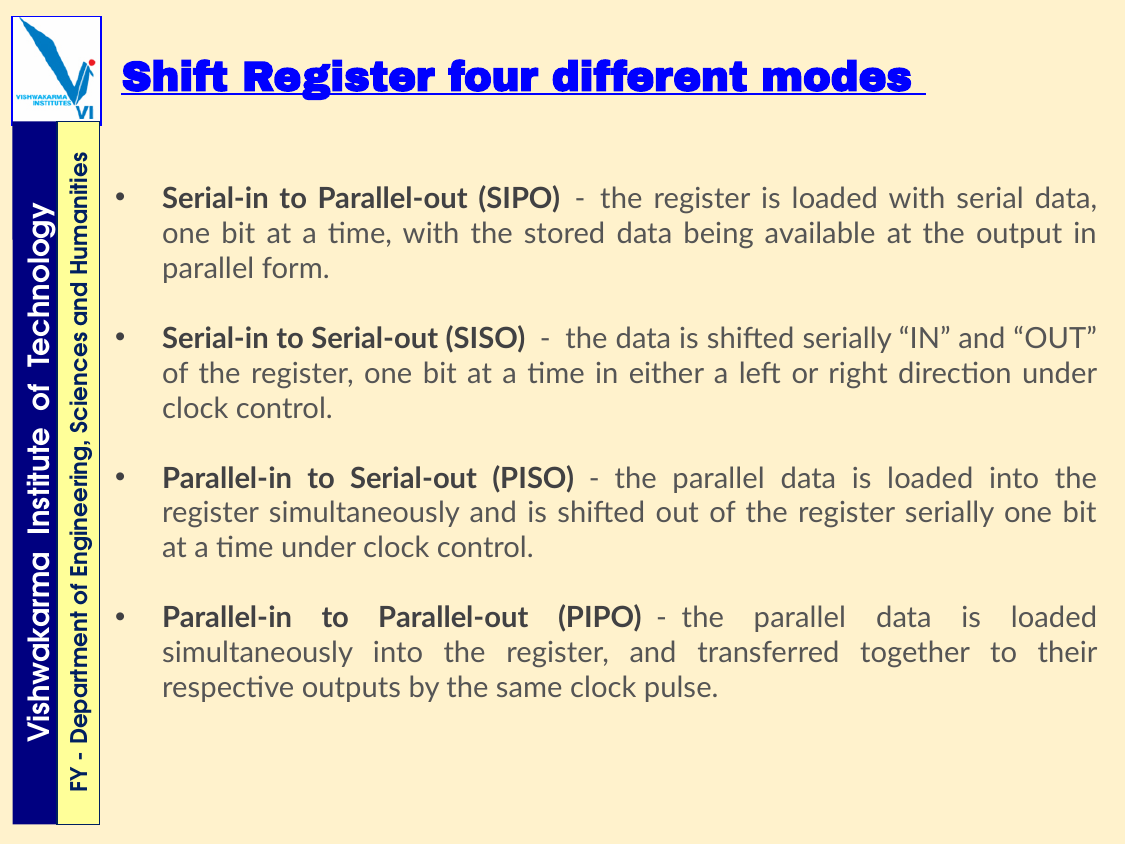

# Shift Register four different modes
Serial-in to Parallel-out (SIPO)  -  the register is loaded with serial data, one bit at a time, with the stored data being available at the output in parallel form.

Serial-in to Serial-out (SISO)  -  the data is shifted serially “IN” and “OUT” of the register, one bit at a time in either a left or right direction under clock control.

Parallel-in to Serial-out (PISO)  -  the parallel data is loaded into the register simultaneously and is shifted out of the register serially one bit at a time under clock control.

Parallel-in to Parallel-out (PIPO)  -  the parallel data is loaded simultaneously into the register, and transferred together to their respective outputs by the same clock pulse.